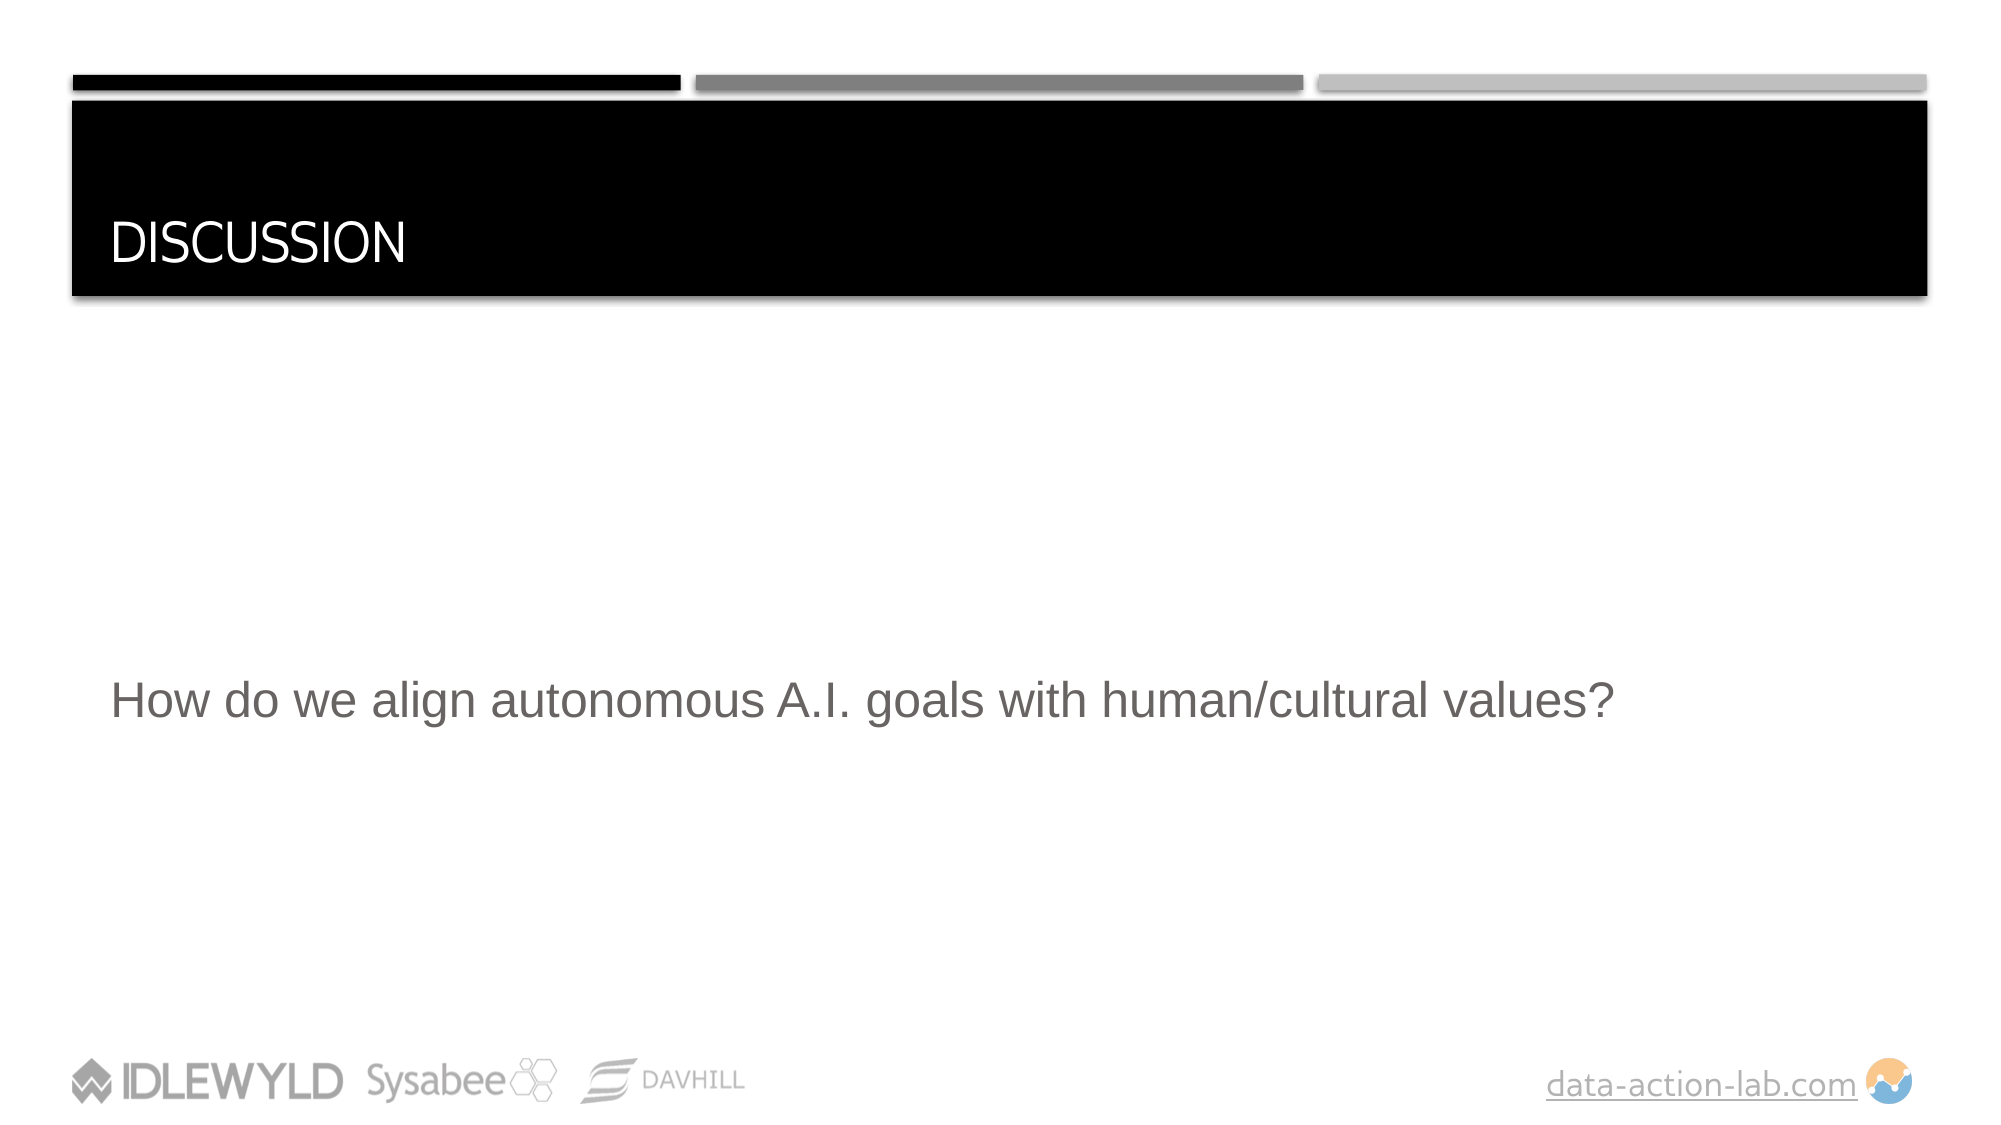

# DISCUSSION
How do we align autonomous A.I. goals with human/cultural values?